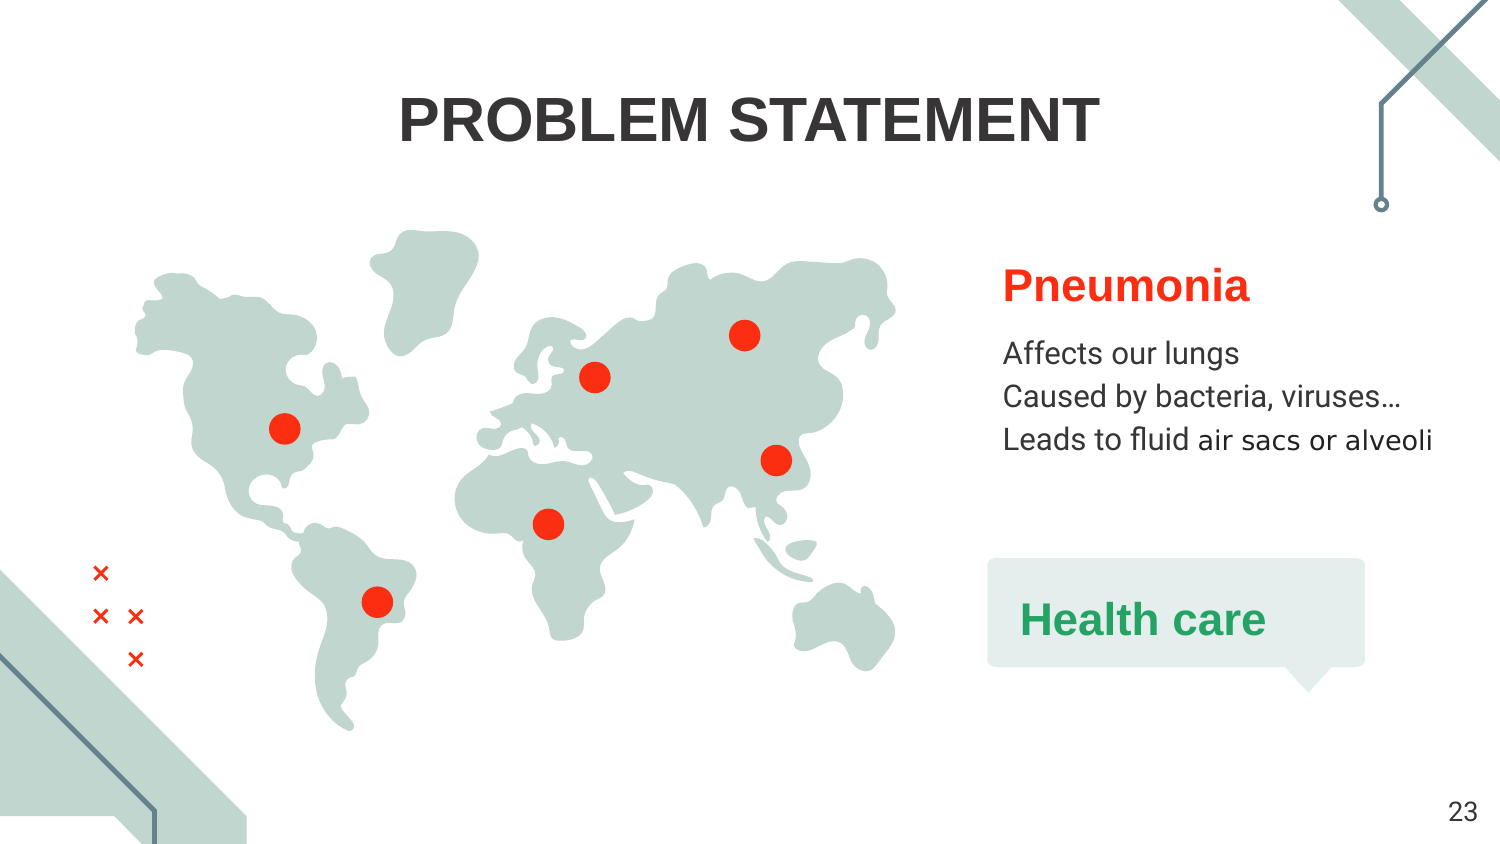

# PROBLEM STATEMENT

Pneumonia

Affects our lungs
Caused by bacteria, viruses…
Leads to fluid air sacs or alveoli

Health care

23